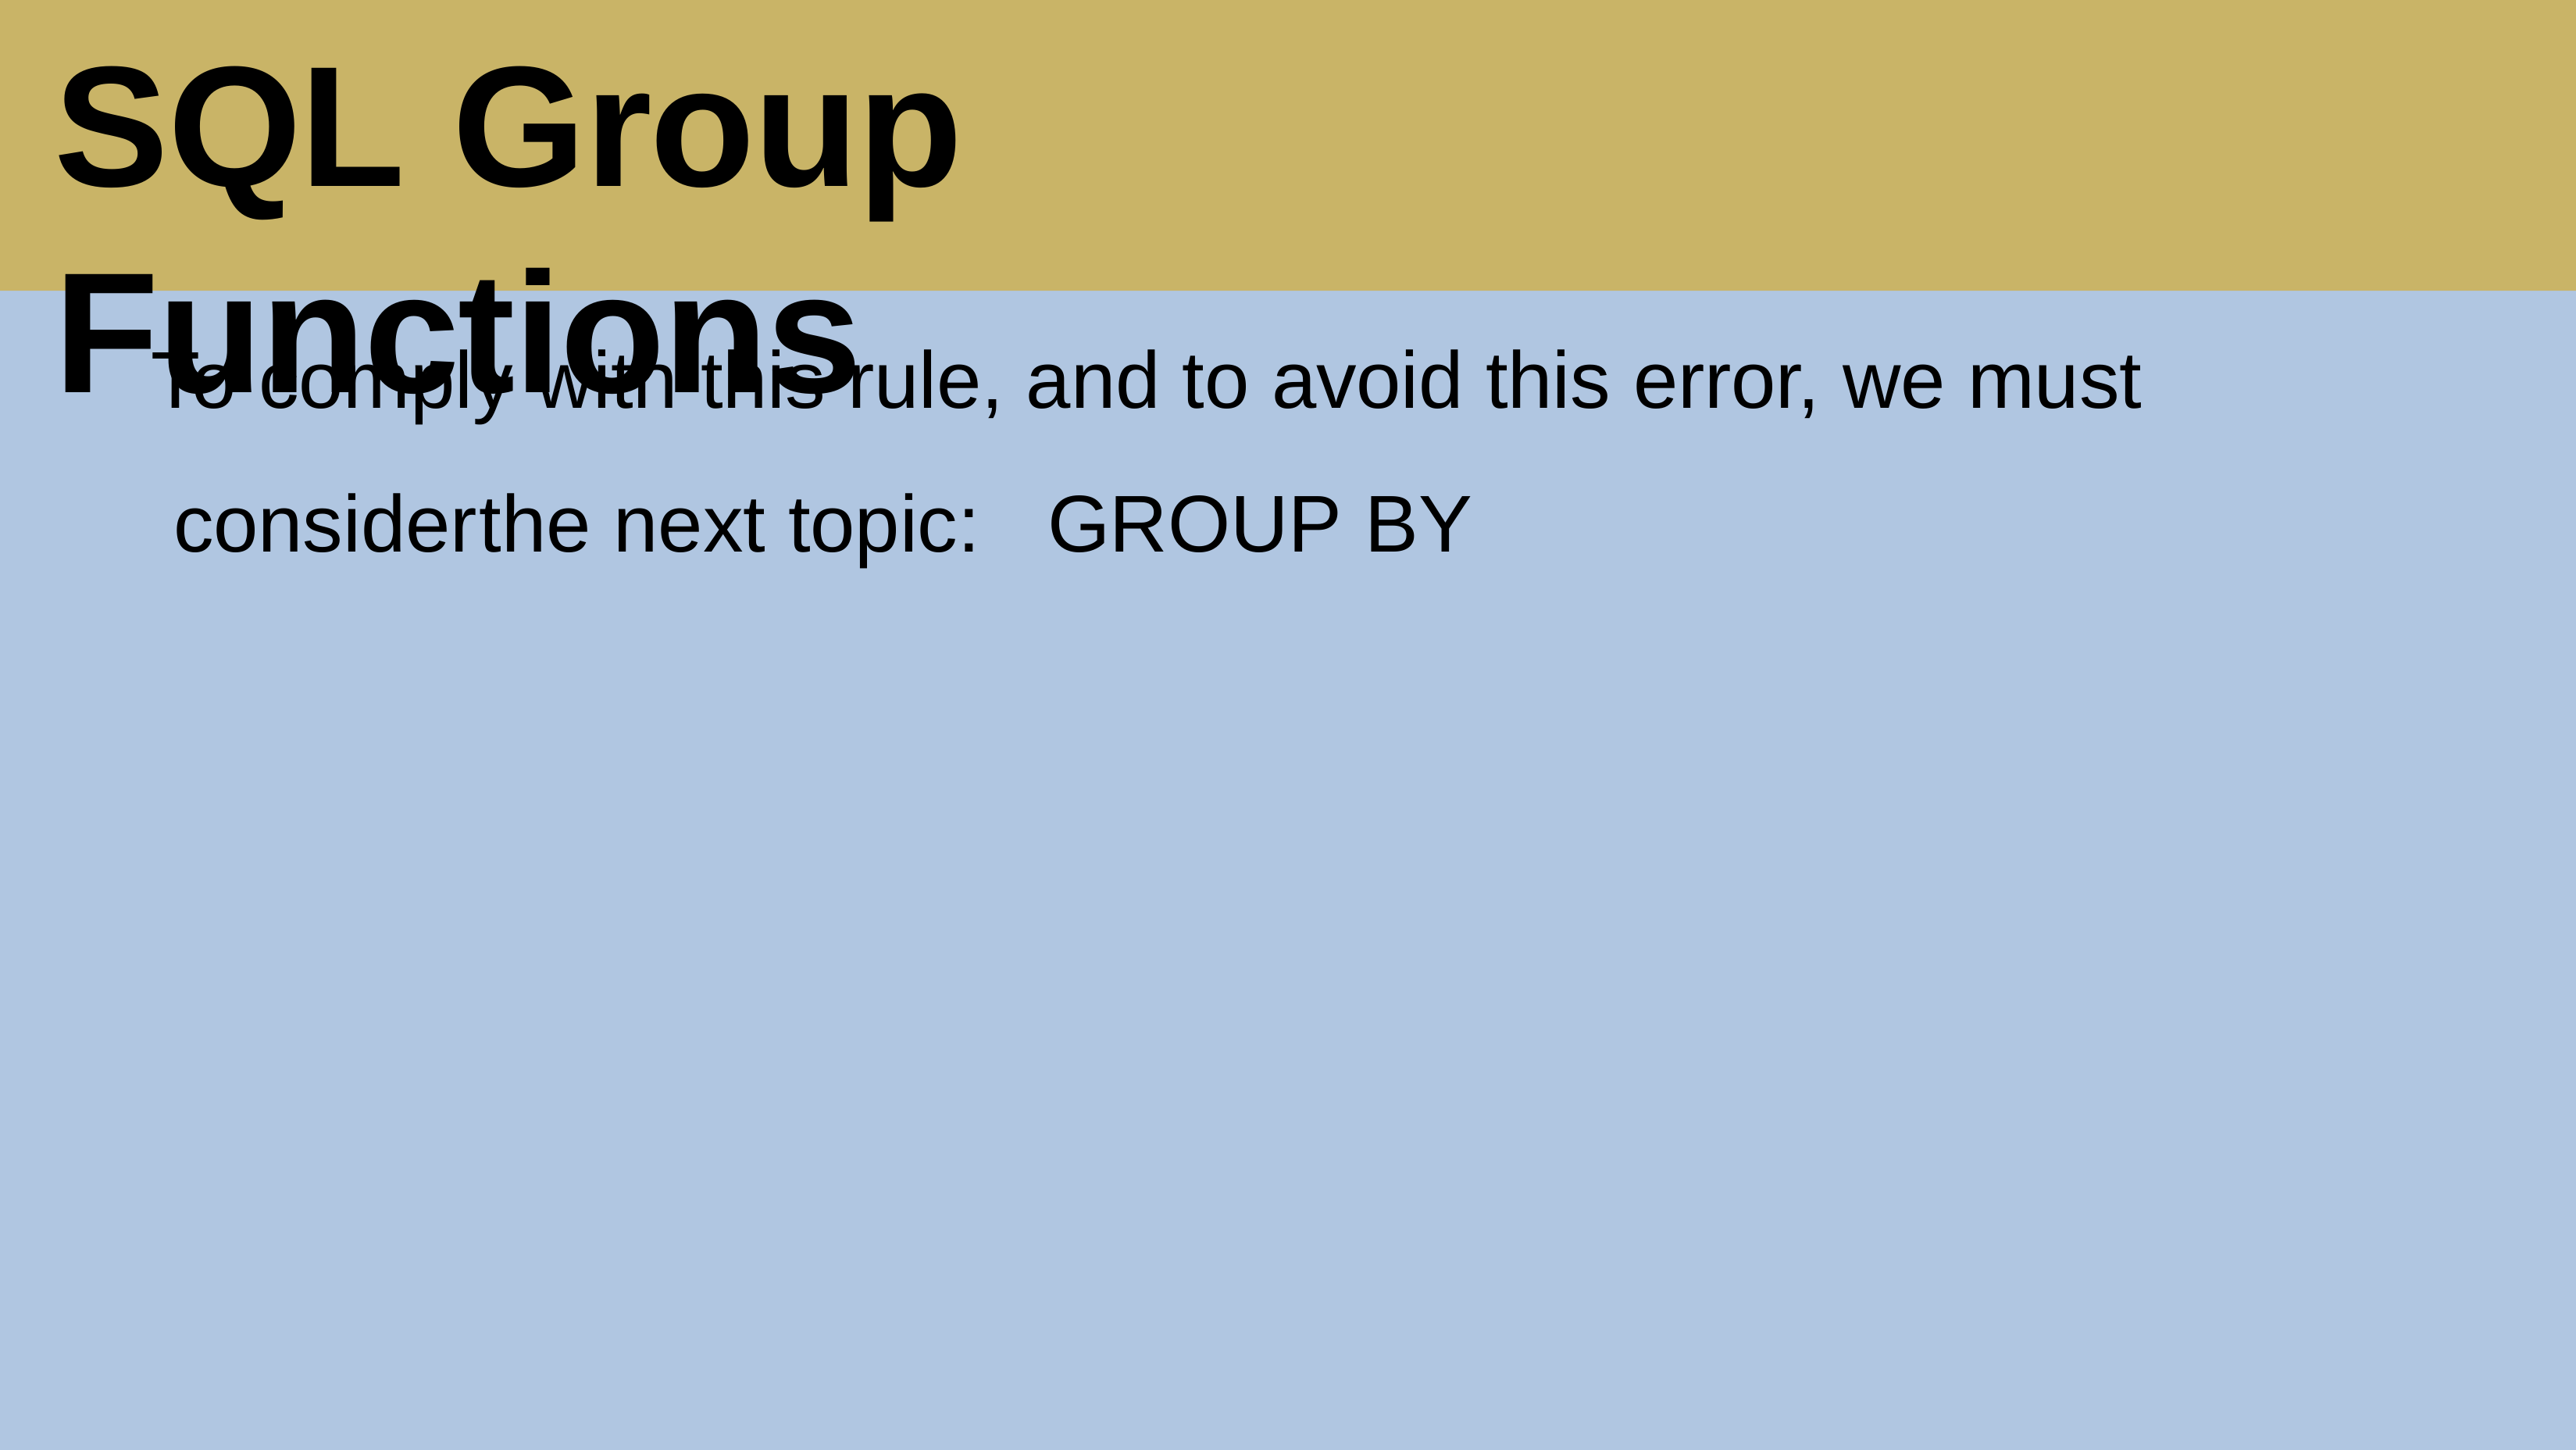

SQL Group Functions
To comply with this rule, and to avoid this error, we must  consider	the	next	topic:	GROUP	BY